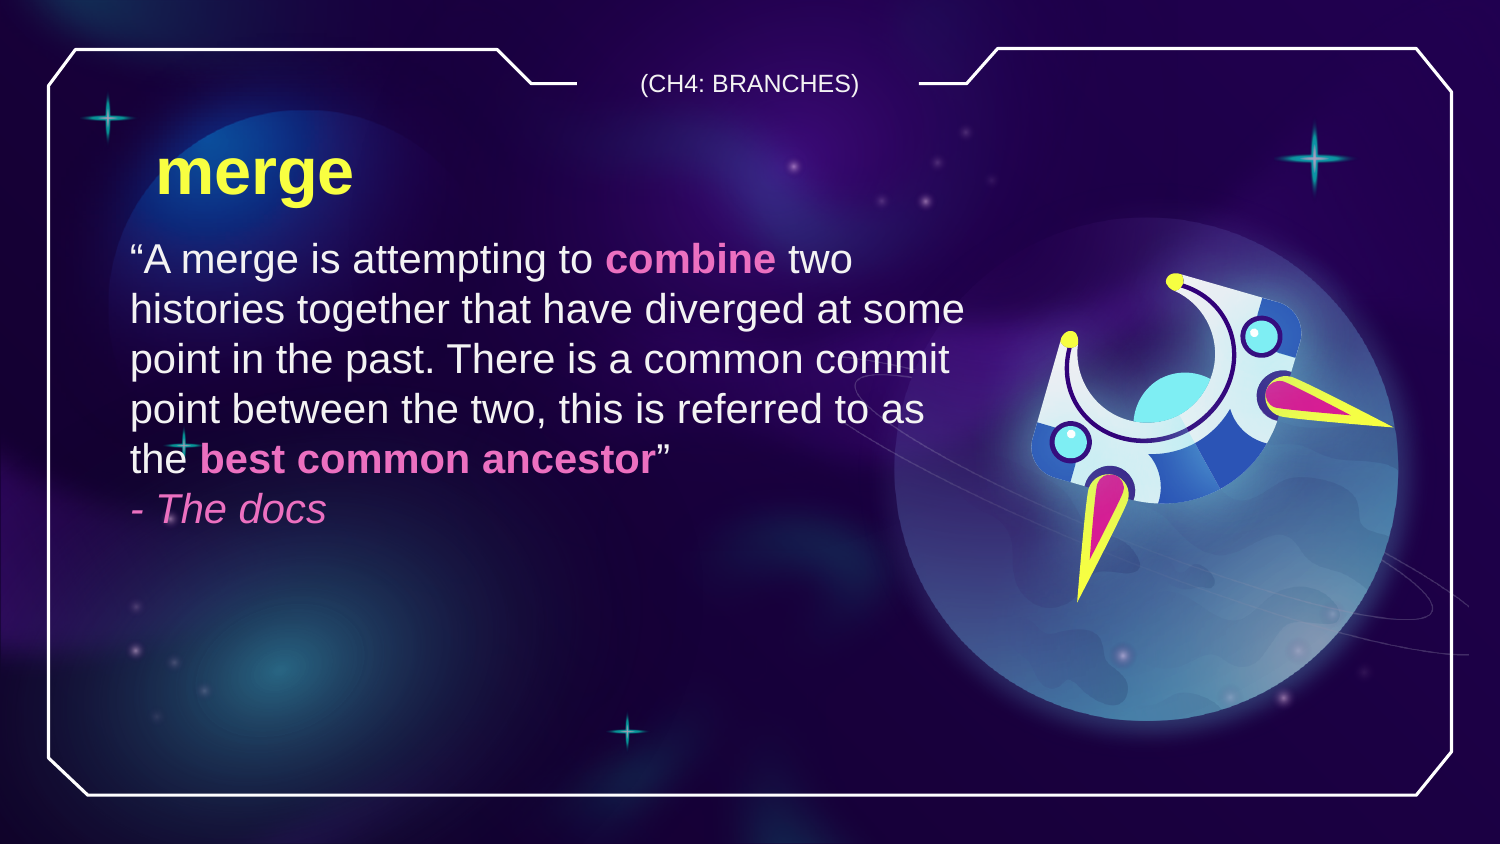

(CH4: BRANCHES)
merge
“A merge is attempting to combine two histories together that have diverged at some point in the past. There is a common commit point between the two, this is referred to as the best common ancestor”
- The docs